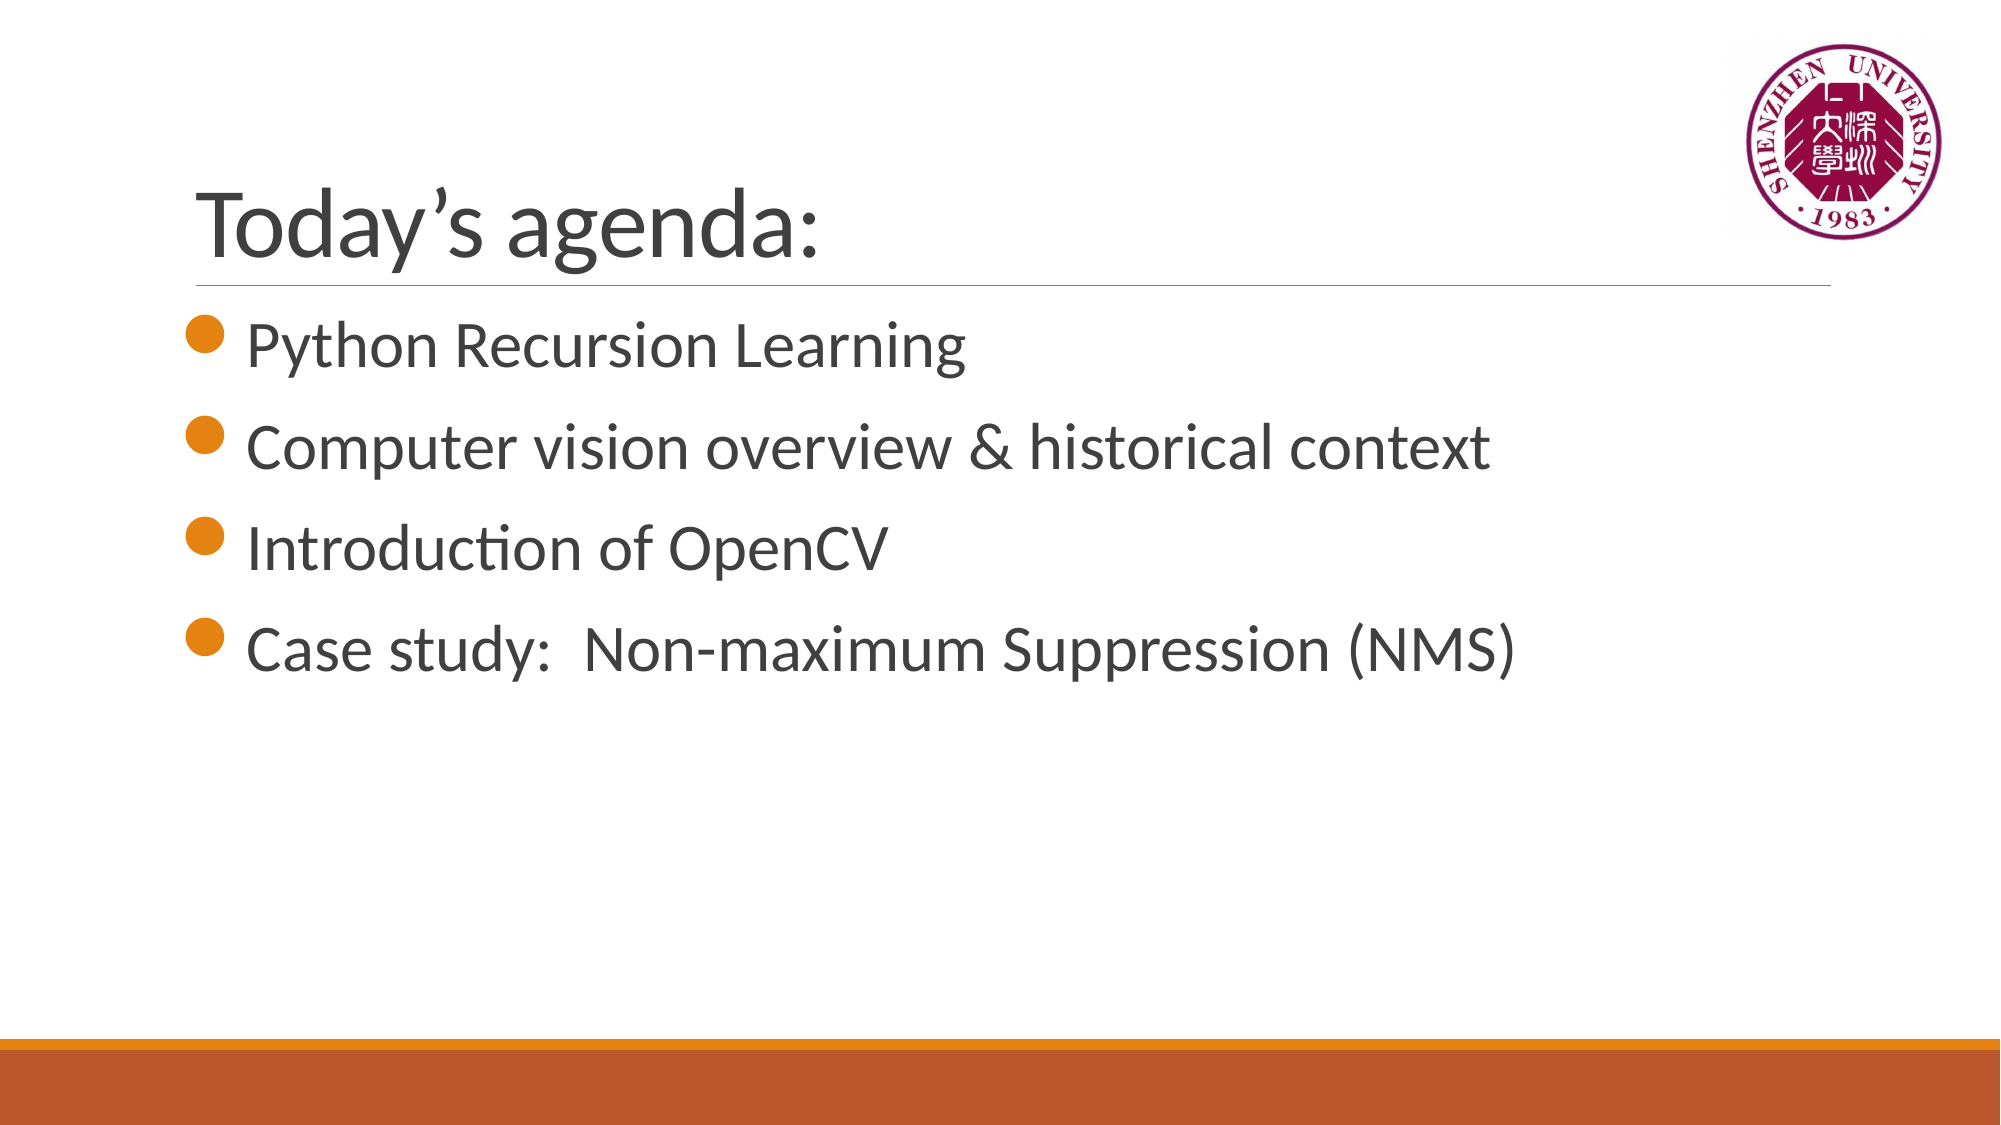

# Today’s agenda:
Python Recursion Learning
Computer vision overview & historical context
Introduction of OpenCV
Case study:  Non-maximum Suppression (NMS)